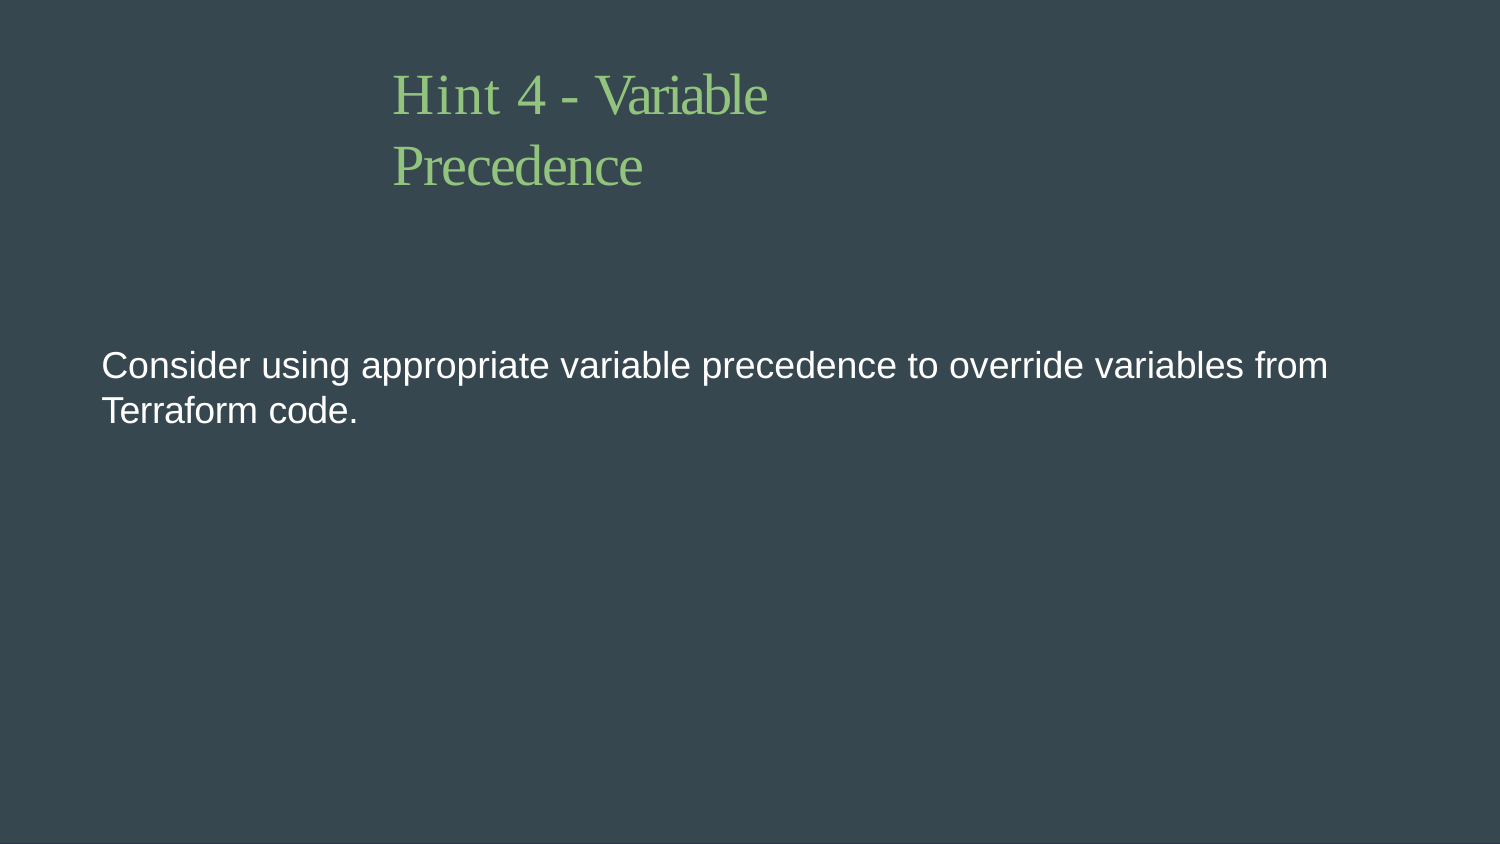

Hint 4 - Variable Precedence
Consider using appropriate variable precedence to override variables from Terraform code.